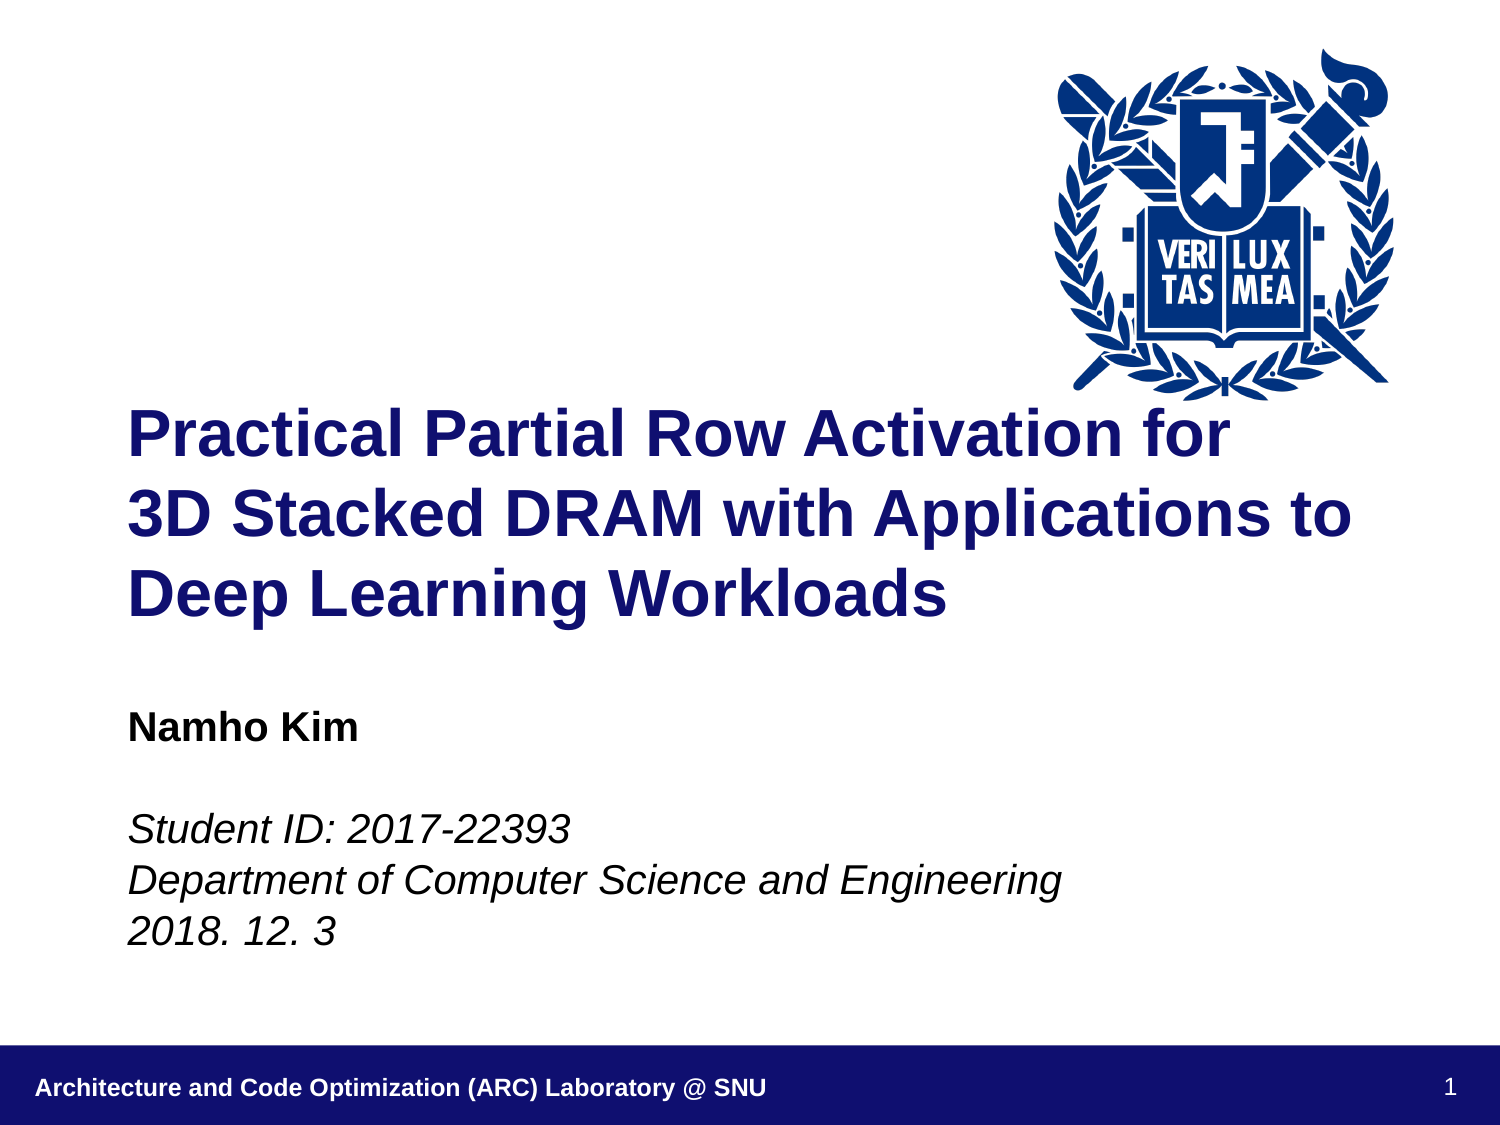

# Practical Partial Row Activation for 3D Stacked DRAM with Applications to Deep Learning Workloads
Namho Kim

Student ID: 2017-22393
Department of Computer Science and Engineering
2018. 12. 3

1